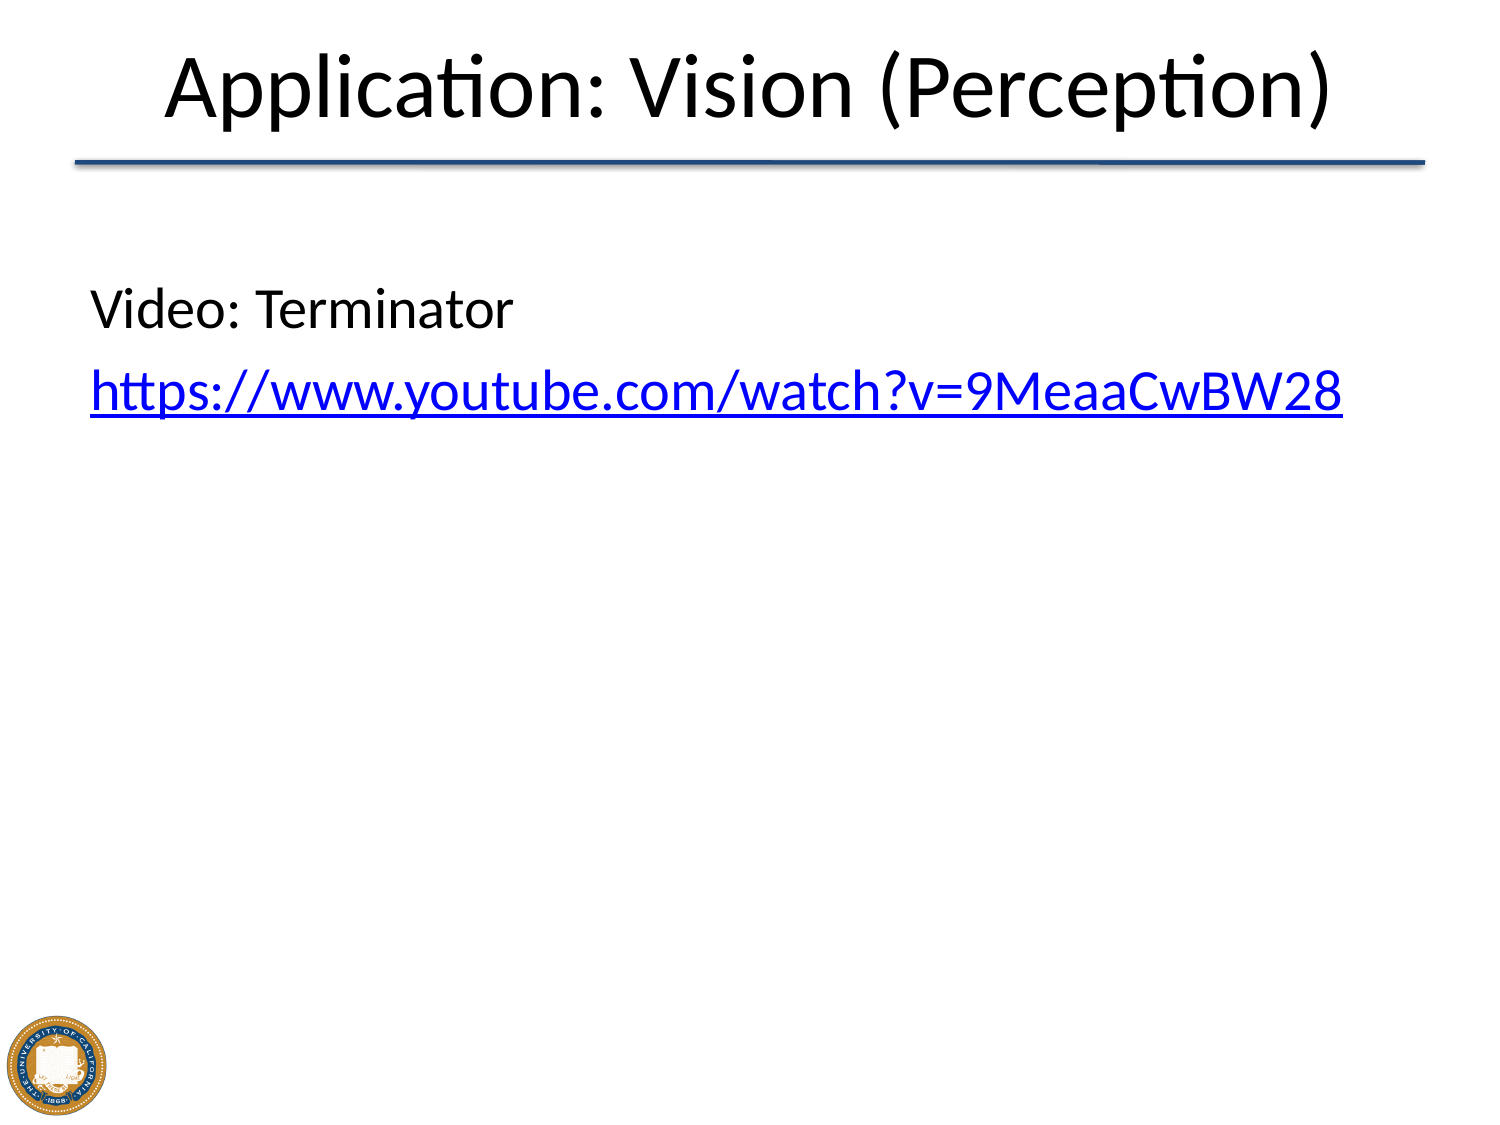

# Application: Vision (Perception)
Video: Terminator
https://www.youtube.com/watch?v=9MeaaCwBW28